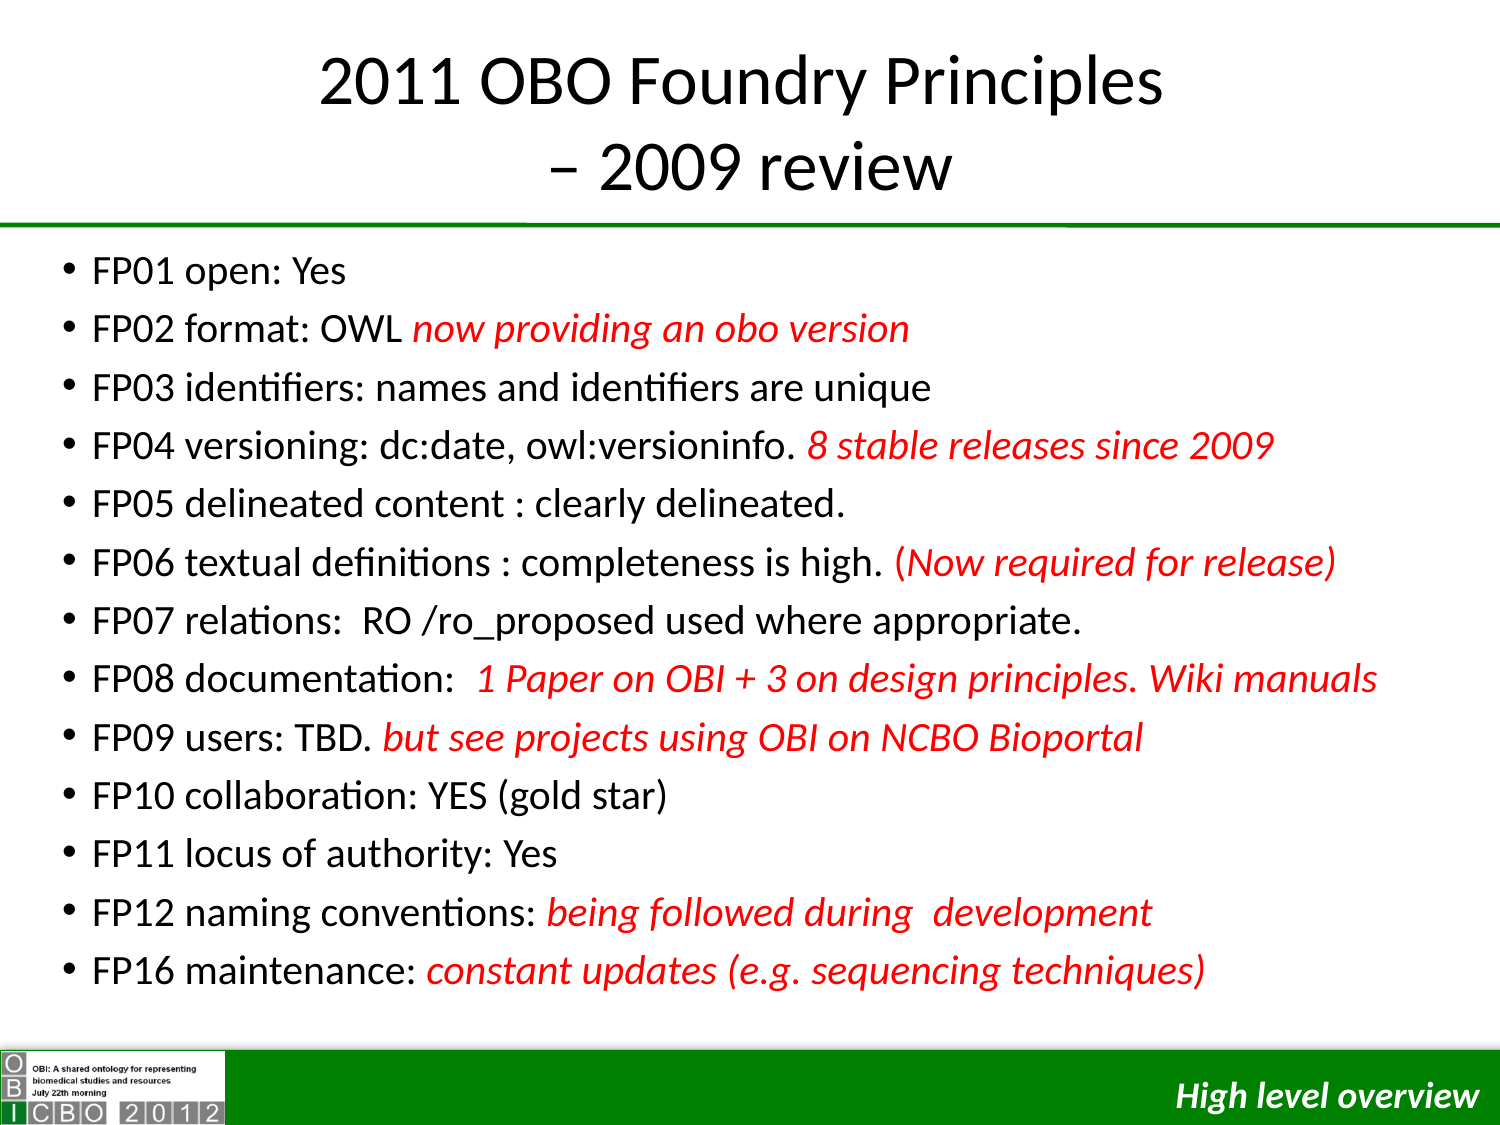

# 2011 OBO Foundry Principles – 2009 review
FP01 open: Yes
FP02 format: OWL now providing an obo version
FP03 identifiers: names and identifiers are unique
FP04 versioning: dc:date, owl:versioninfo. 8 stable releases since 2009
FP05 delineated content : clearly delineated.
FP06 textual definitions : completeness is high. (Now required for release)
FP07 relations:  RO /ro_proposed used where appropriate.
FP08 documentation:  1 Paper on OBI + 3 on design principles. Wiki manuals
FP09 users: TBD. but see projects using OBI on NCBO Bioportal
FP10 collaboration: YES (gold star)
FP11 locus of authority: Yes
FP12 naming conventions: being followed during  development
FP16 maintenance: constant updates (e.g. sequencing techniques)

High level overview